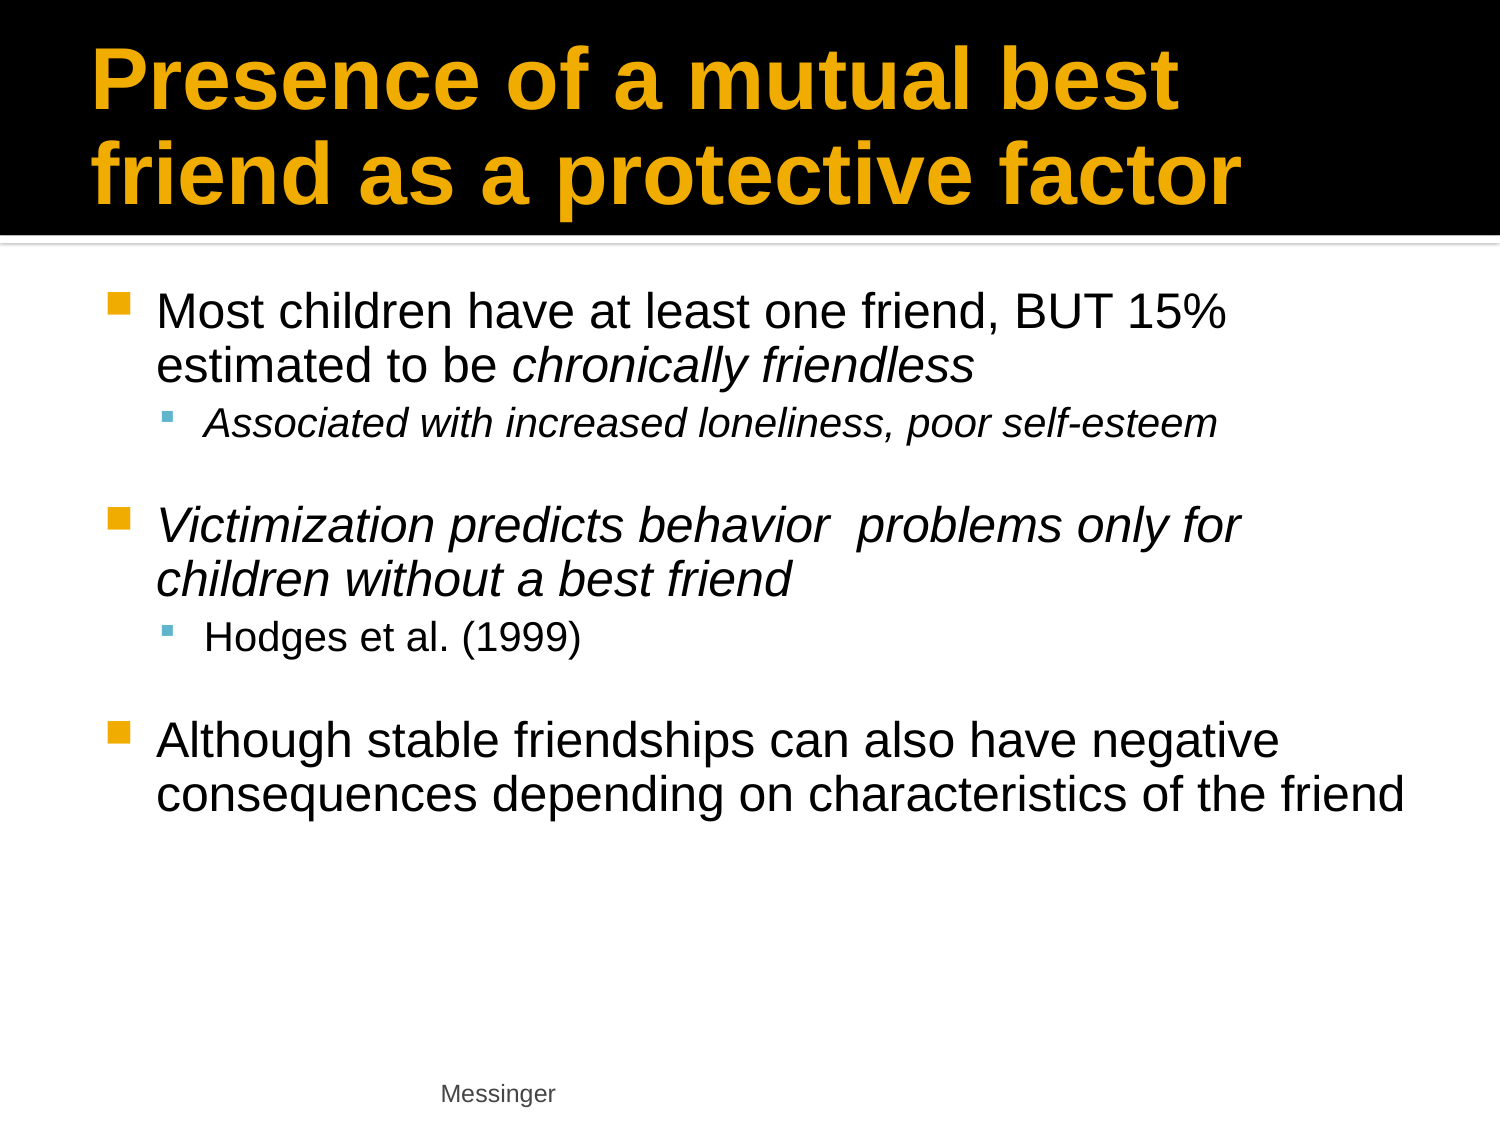

# Presence of a mutual best friend as a protective factor
Most children have at least one friend, BUT 15%             estimated to be chronically friendless
Associated with increased loneliness, poor self-esteem

Victimization predicts behavior  problems only for children without a best friend
Hodges et al. (1999)

Although stable friendships can also have negative        consequences depending on characteristics of the friend

Messinger